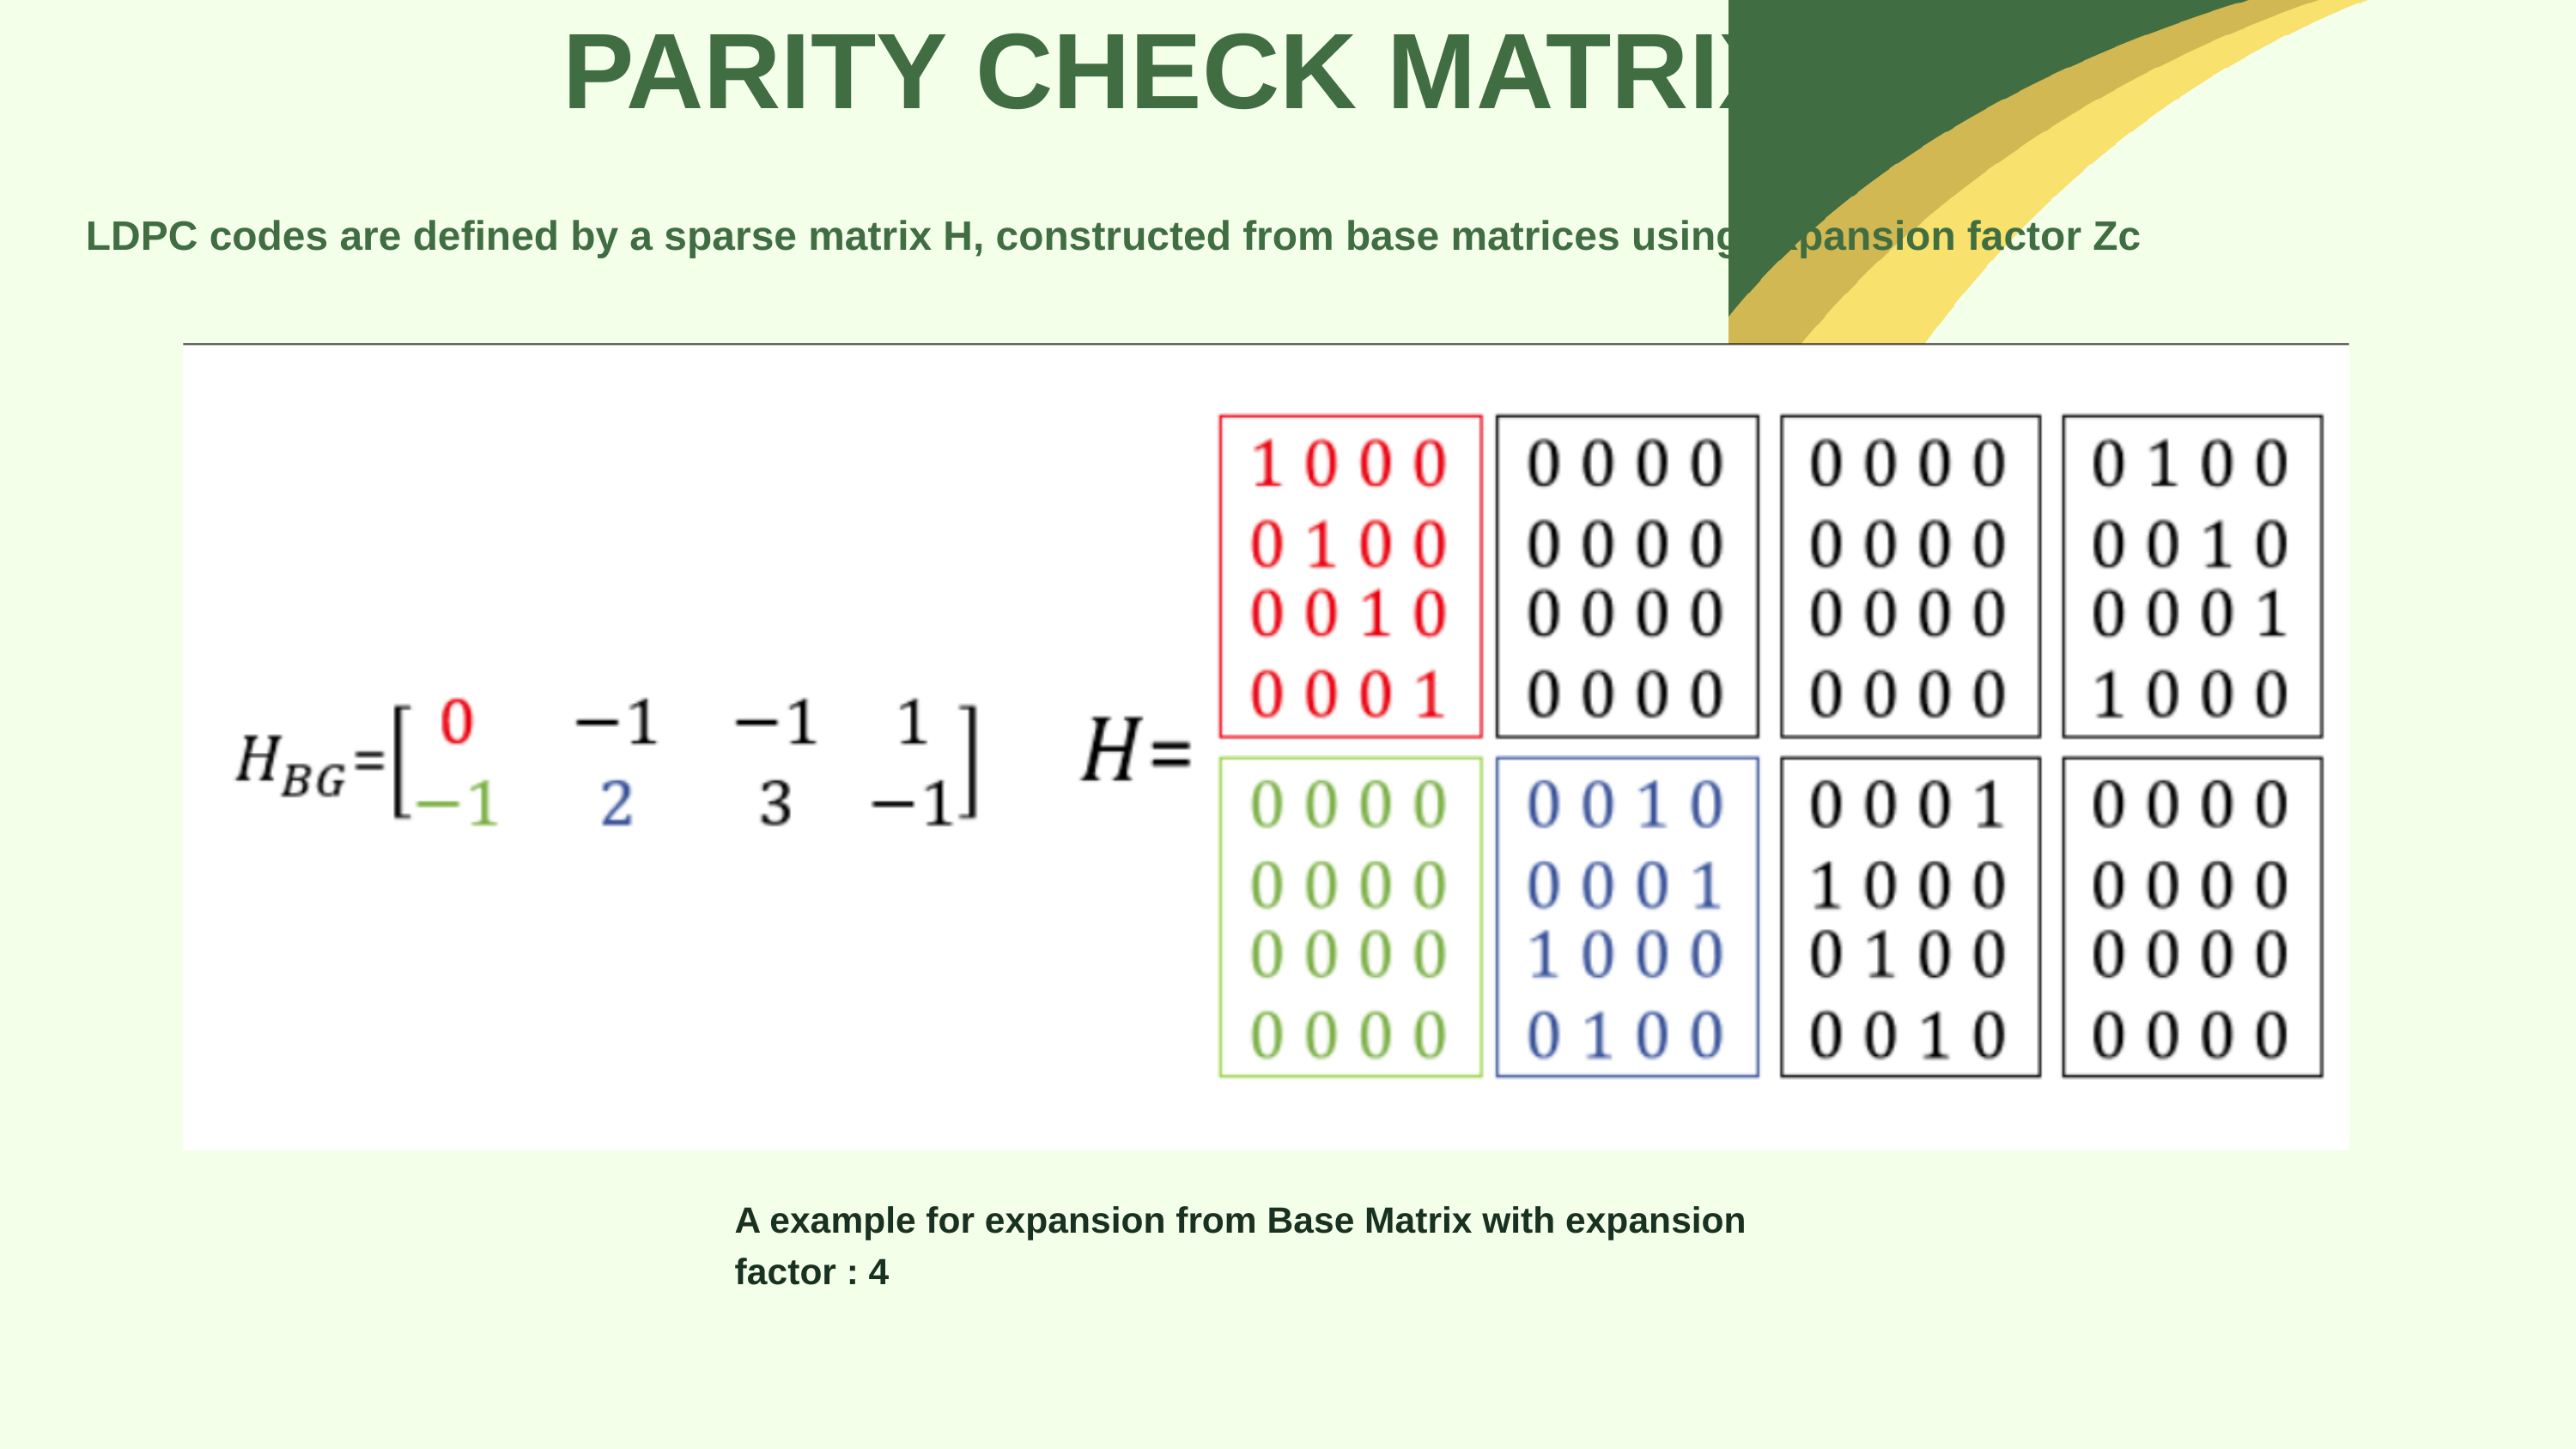

PARITY CHECK MATRIX (H)
 LDPC codes are defined by a sparse matrix H, constructed from base matrices using expansion factor Zc

A example for expansion from Base Matrix with expansion factor : 4